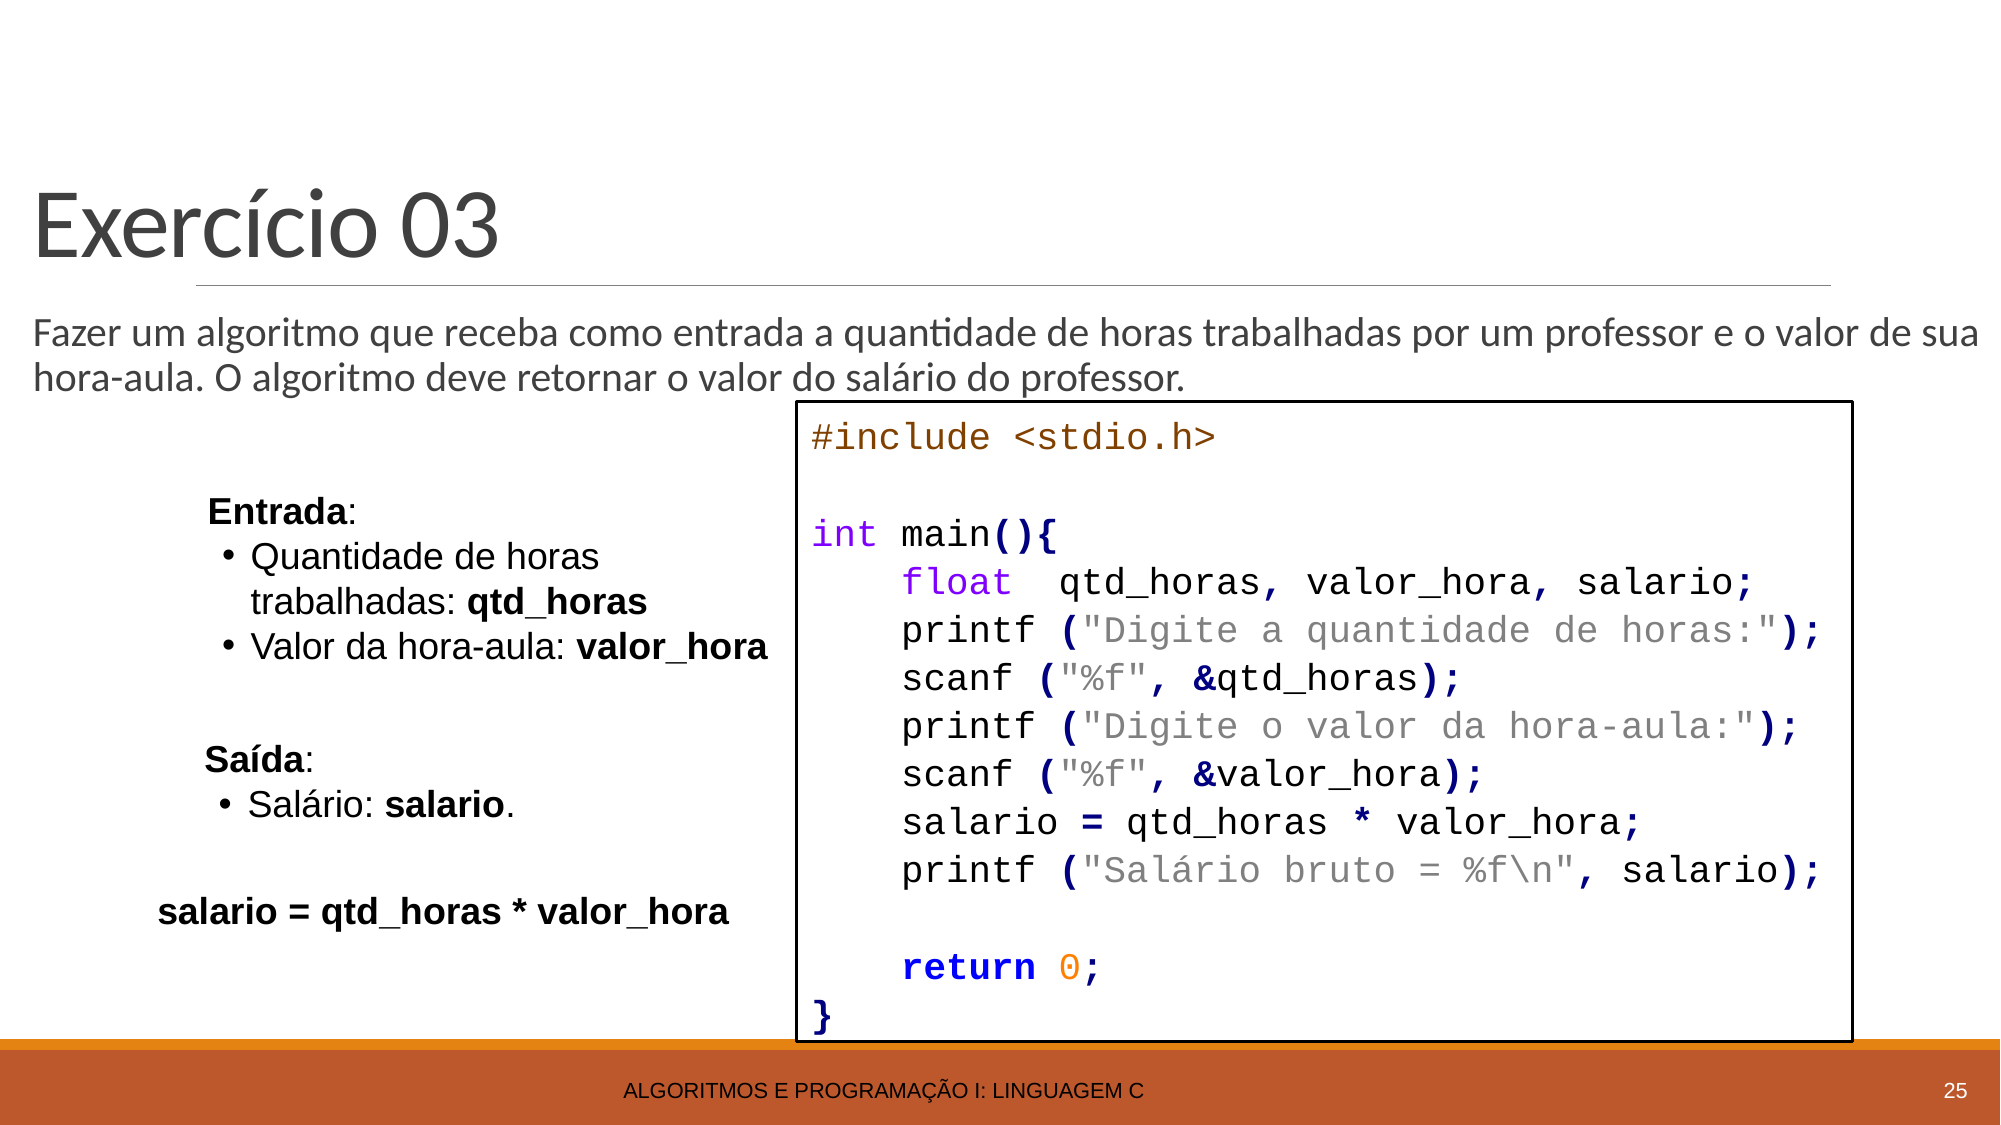

# Exercício 03
Fazer um algoritmo que receba como entrada a quantidade de horas trabalhadas por um professor e o valor de sua hora-aula. O algoritmo deve retornar o valor do salário do professor.
#include <stdio.h>

int main(){
    float  qtd_horas, valor_hora, salario;
    printf ("Digite a quantidade de horas:");
    scanf ("%f", &qtd_horas);
    printf ("Digite o valor da hora-aula:");
    scanf ("%f", &valor_hora);
    salario = qtd_horas * valor_hora;
    printf ("Salário bruto = %f\n", salario);

    return 0;
}
Entrada:
Quantidade de horas trabalhadas: qtd_horas
Valor da hora-aula: valor_hora
Saída:
Salário: salario.
salario = qtd_horas * valor_hora
Algoritmos e Programação I: Linguagem C
25